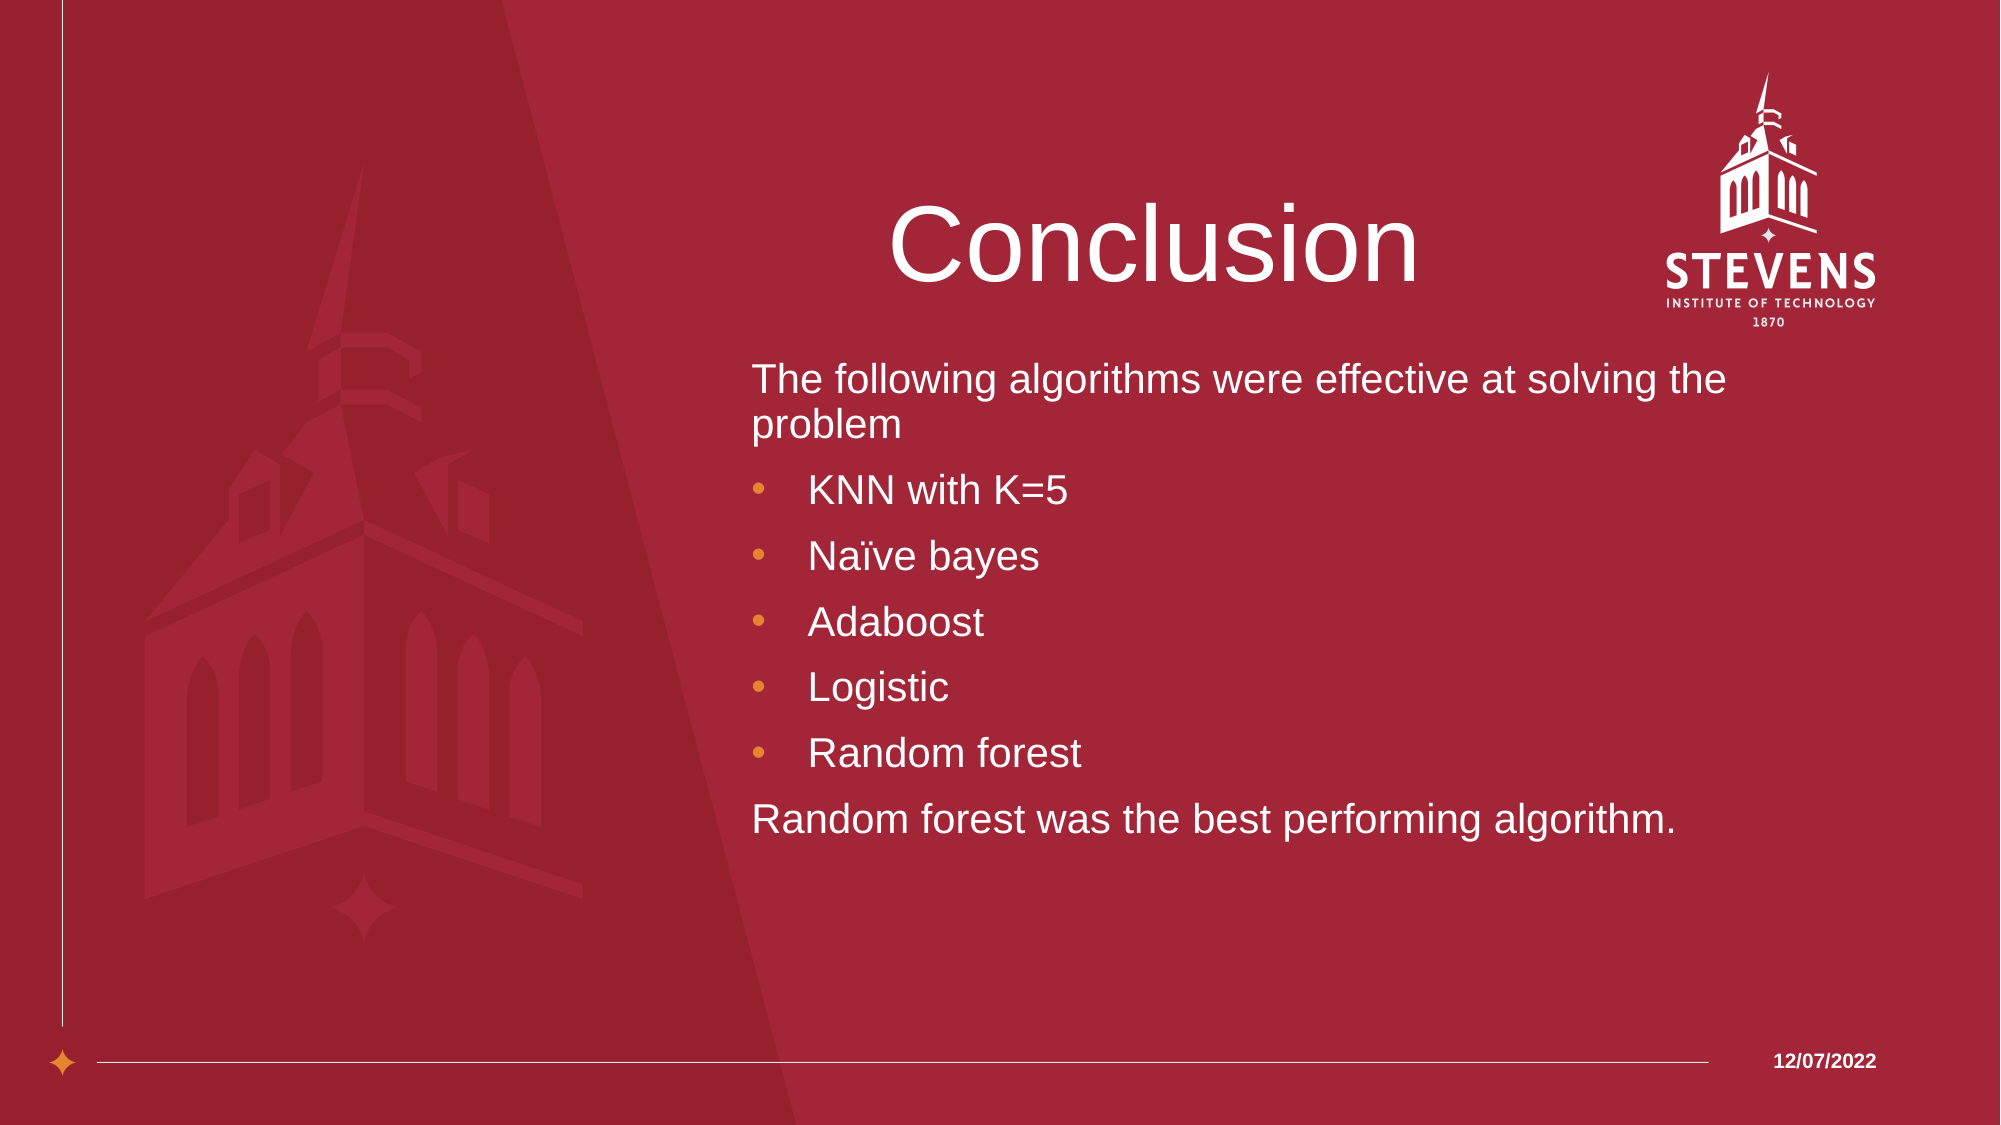

# Conclusion
The following algorithms were effective at solving the problem
KNN with K=5
Naïve bayes
Adaboost
Logistic
Random forest
Random forest was the best performing algorithm.
12/07/2022